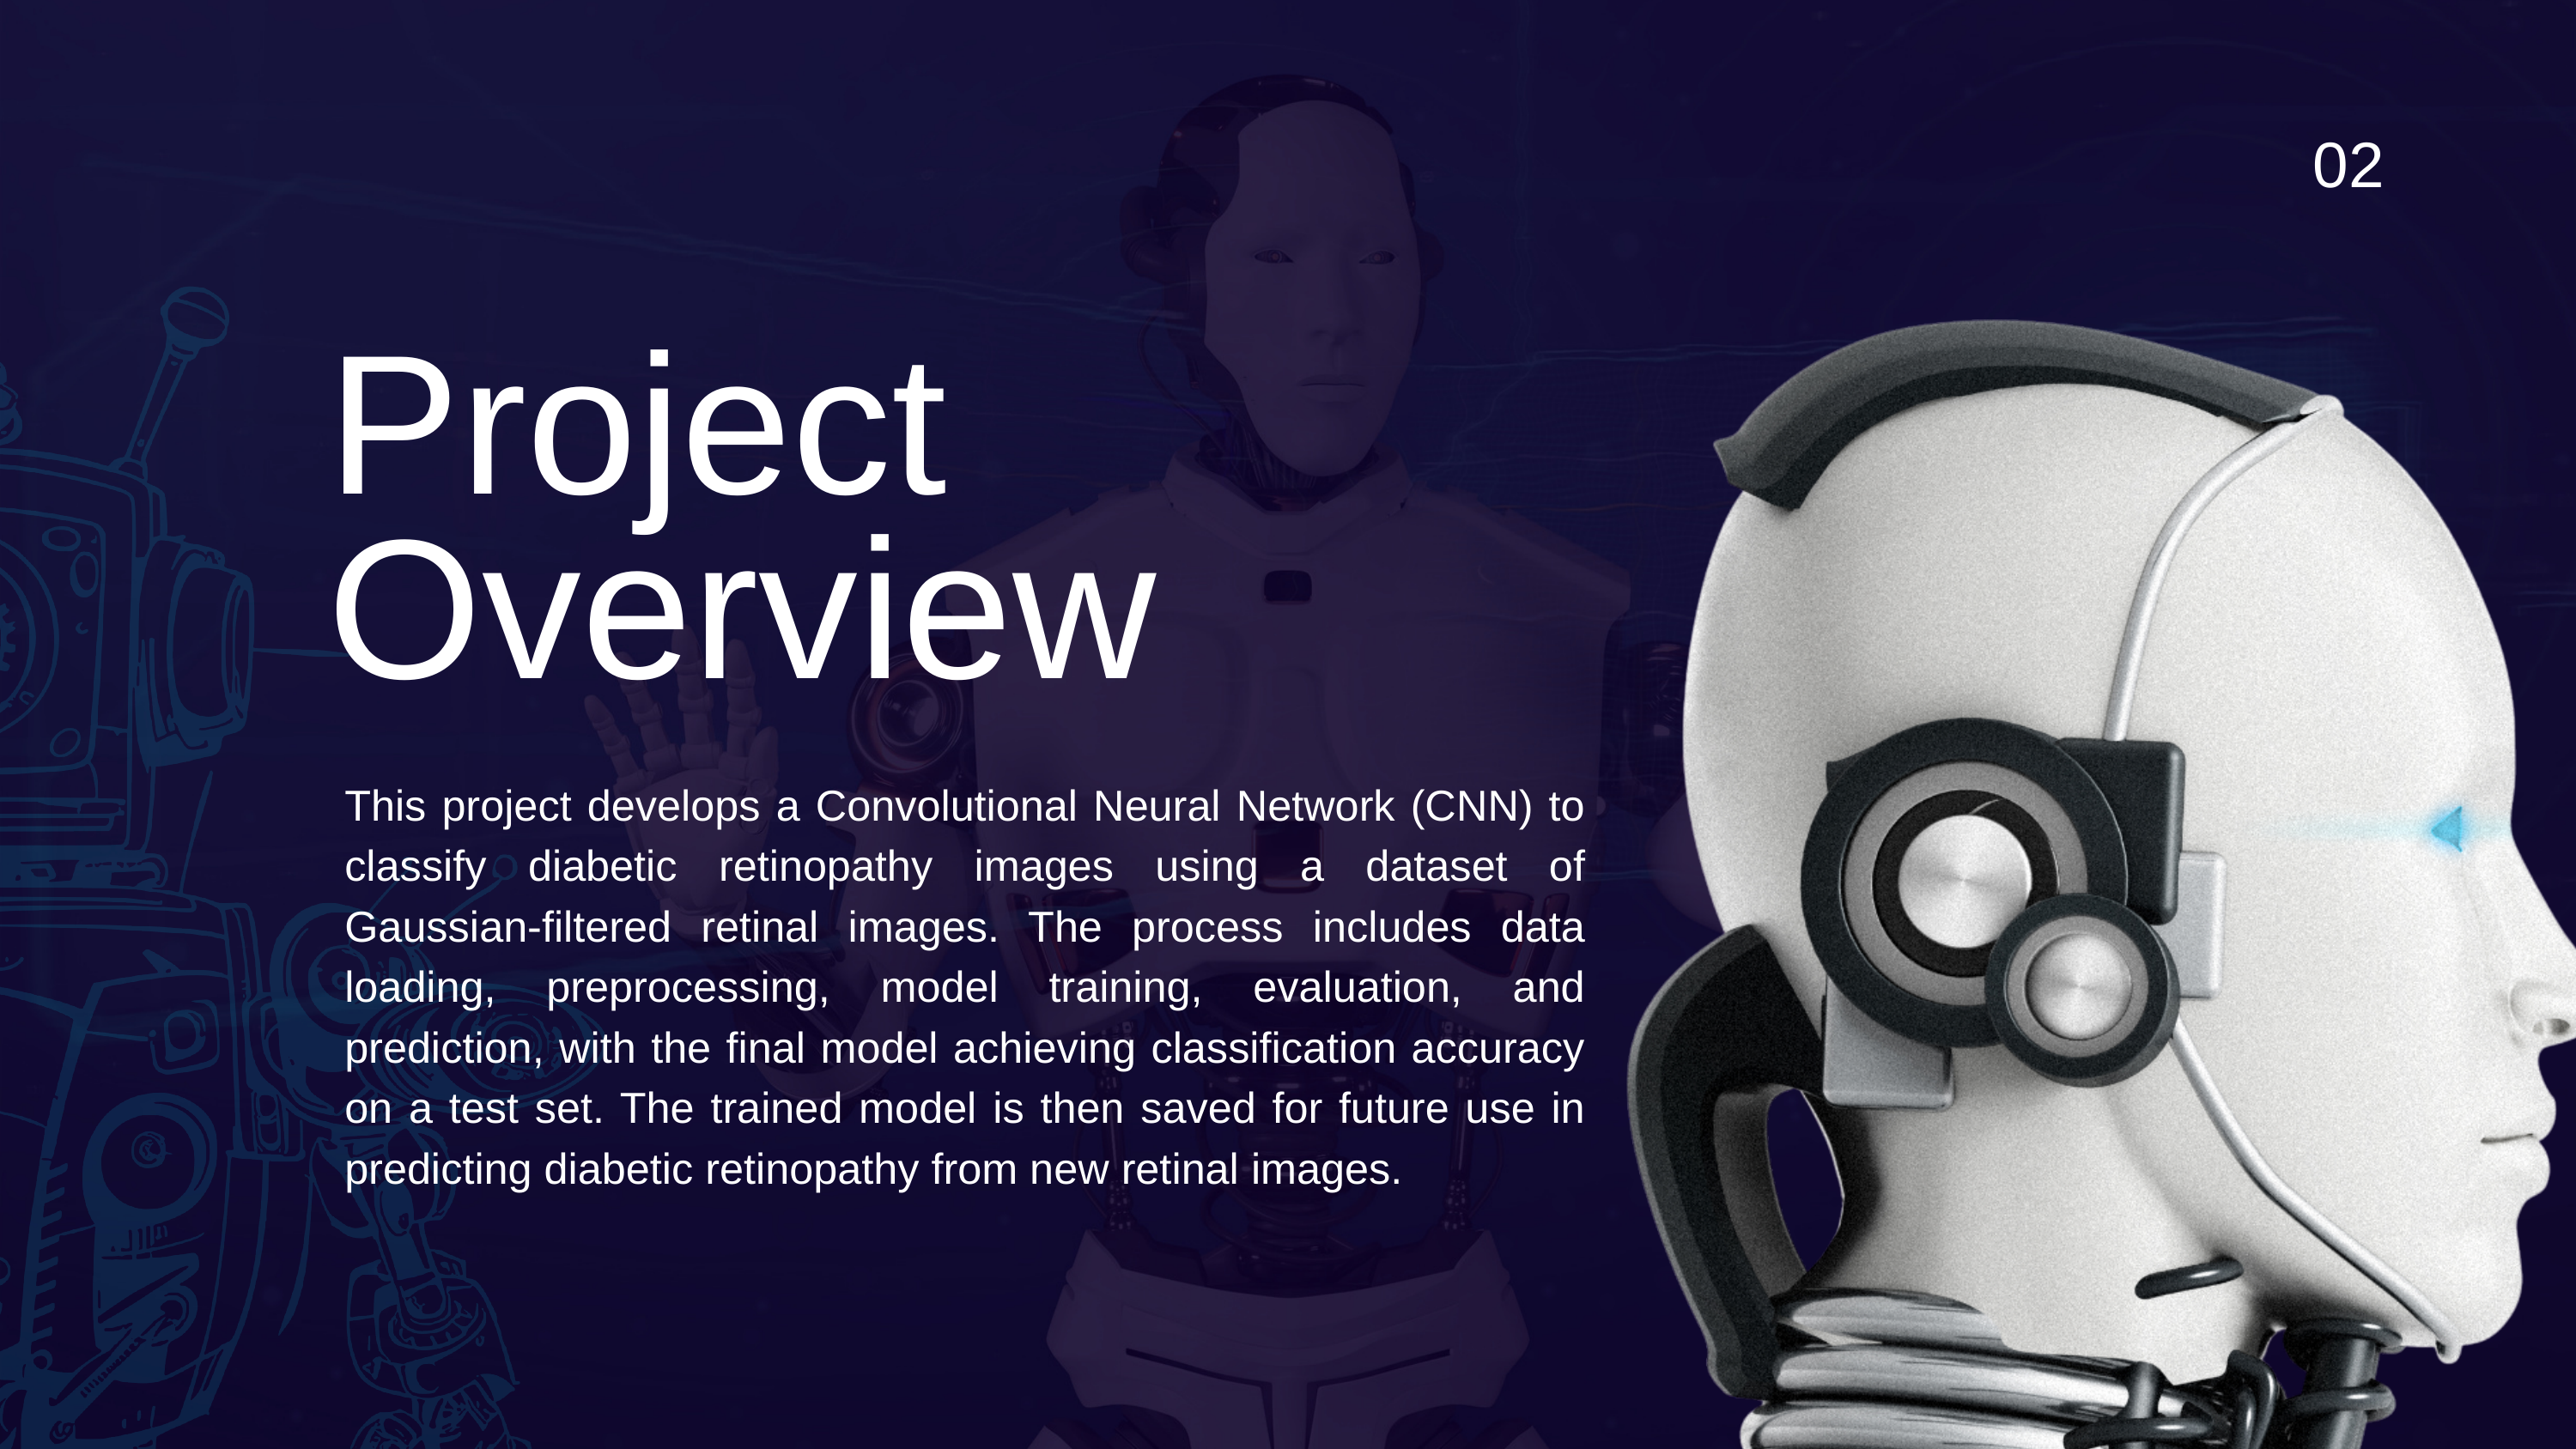

02

Project Overview
This project develops a Convolutional Neural Network (CNN) to classify diabetic retinopathy images using a dataset of Gaussian-filtered retinal images. The process includes data loading, preprocessing, model training, evaluation, and prediction, with the final model achieving classification accuracy on a test set. The trained model is then saved for future use in predicting diabetic retinopathy from new retinal images.